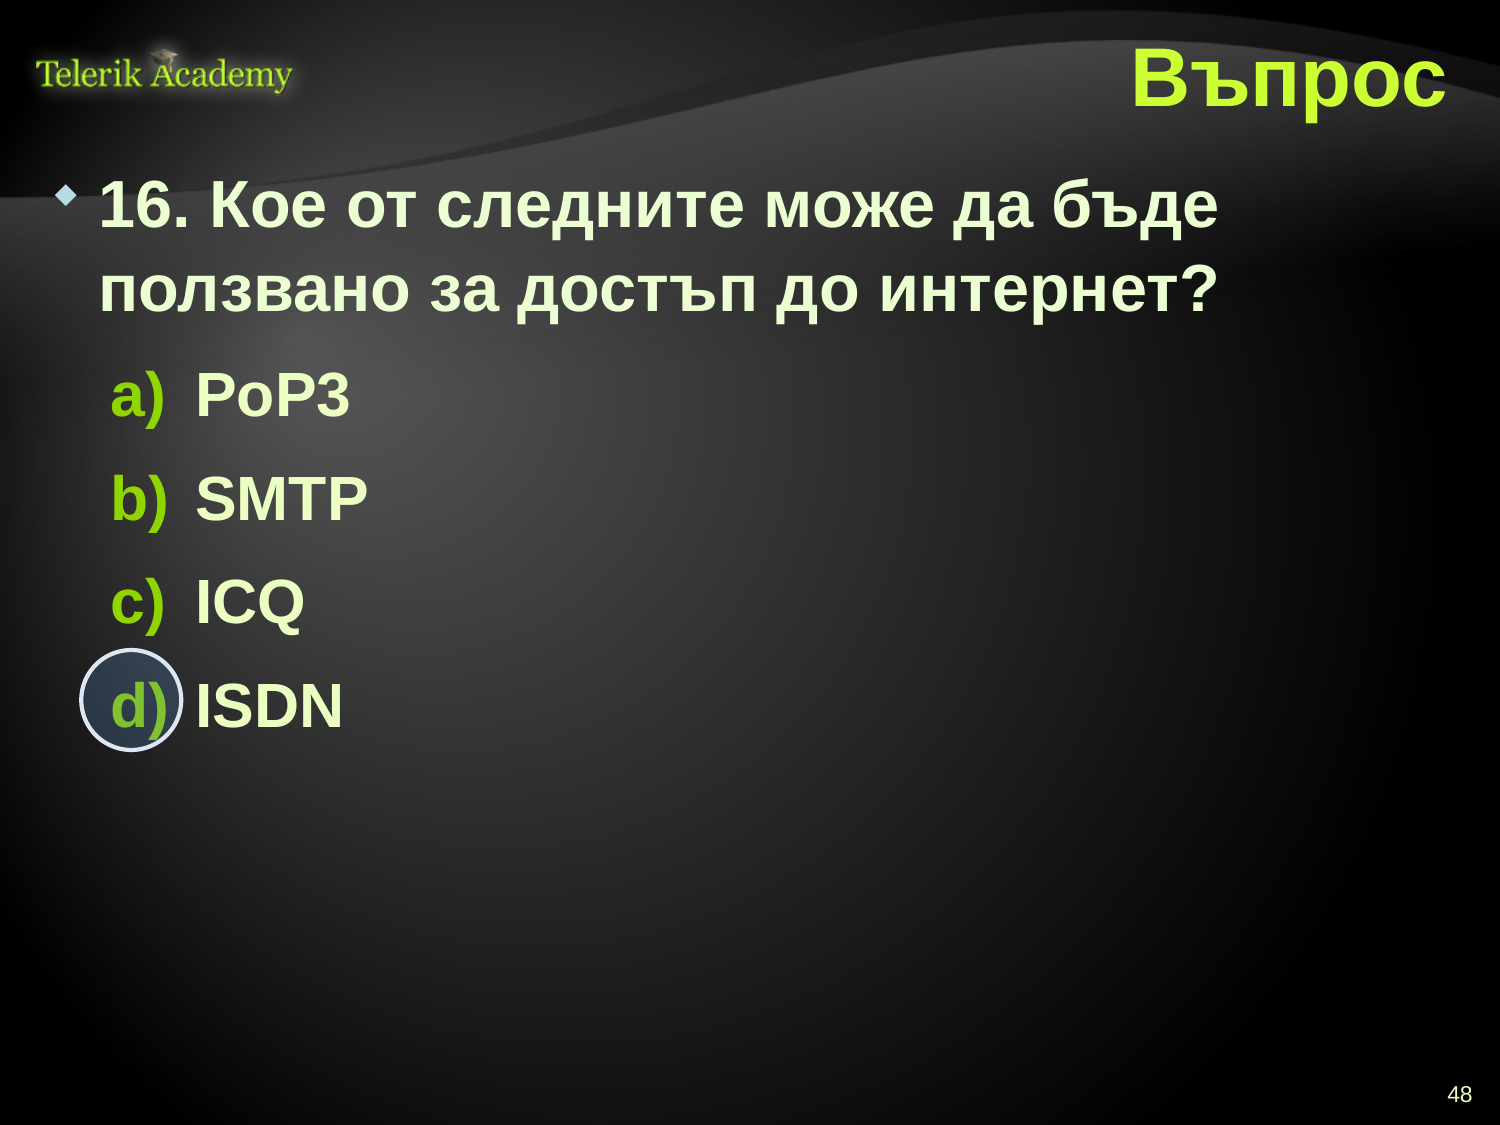

# Въпрос
16. Кое от следните може да бъде ползвано за достъп до интернет?
PoP3
SMTP
ICQ
ISDN

48